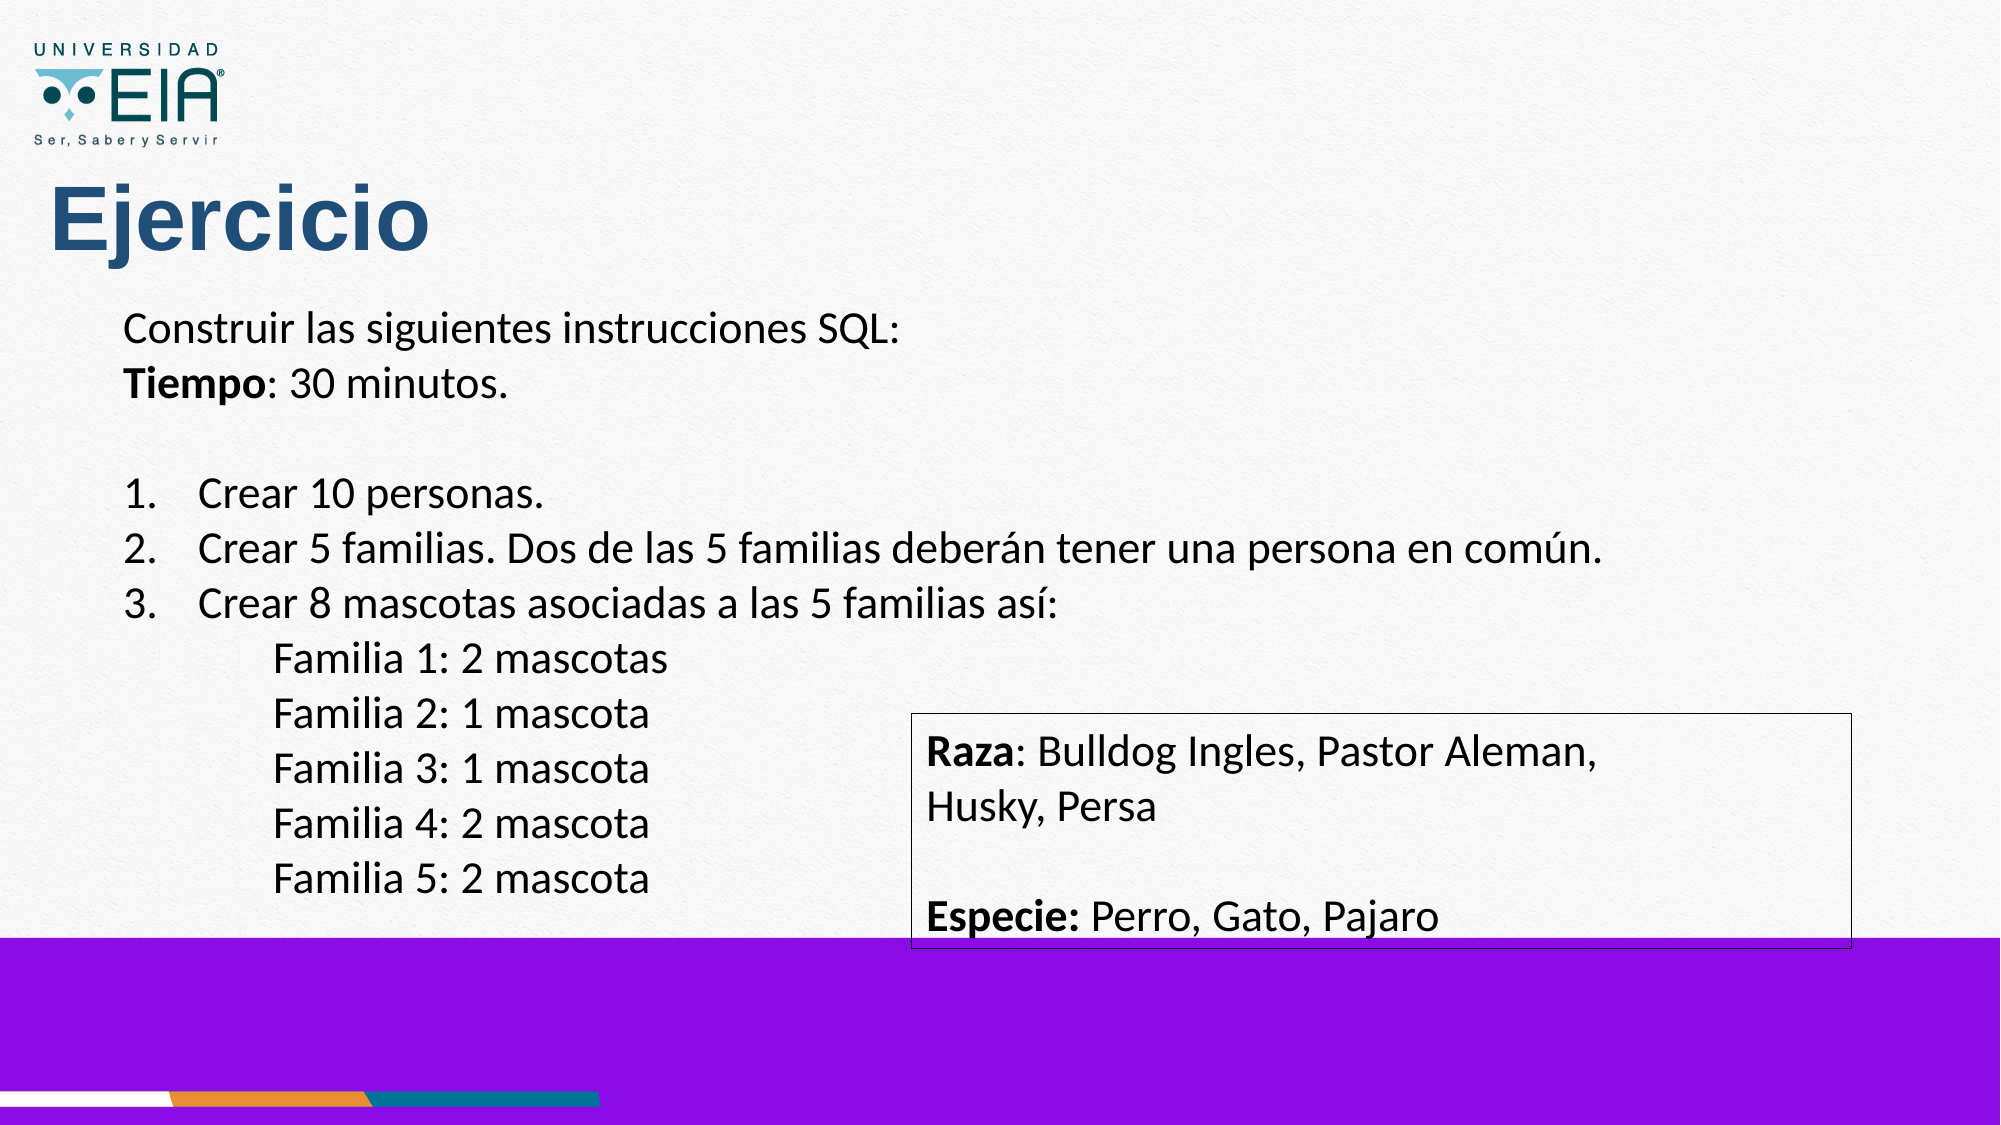

# Ejercicio
Construir las siguientes instrucciones SQL:
Tiempo: 30 minutos.

Crear 10 personas.
Crear 5 familias. Dos de las 5 familias deberán tener una persona en común.
Crear 8 mascotas asociadas a las 5 familias así:
	Familia 1: 2 mascotas
	Familia 2: 1 mascota
	Familia 3: 1 mascota
	Familia 4: 2 mascota
	Familia 5: 2 mascota

Raza: Bulldog Ingles, Pastor Aleman, 	    Husky, Persa

Especie: Perro, Gato, Pajaro